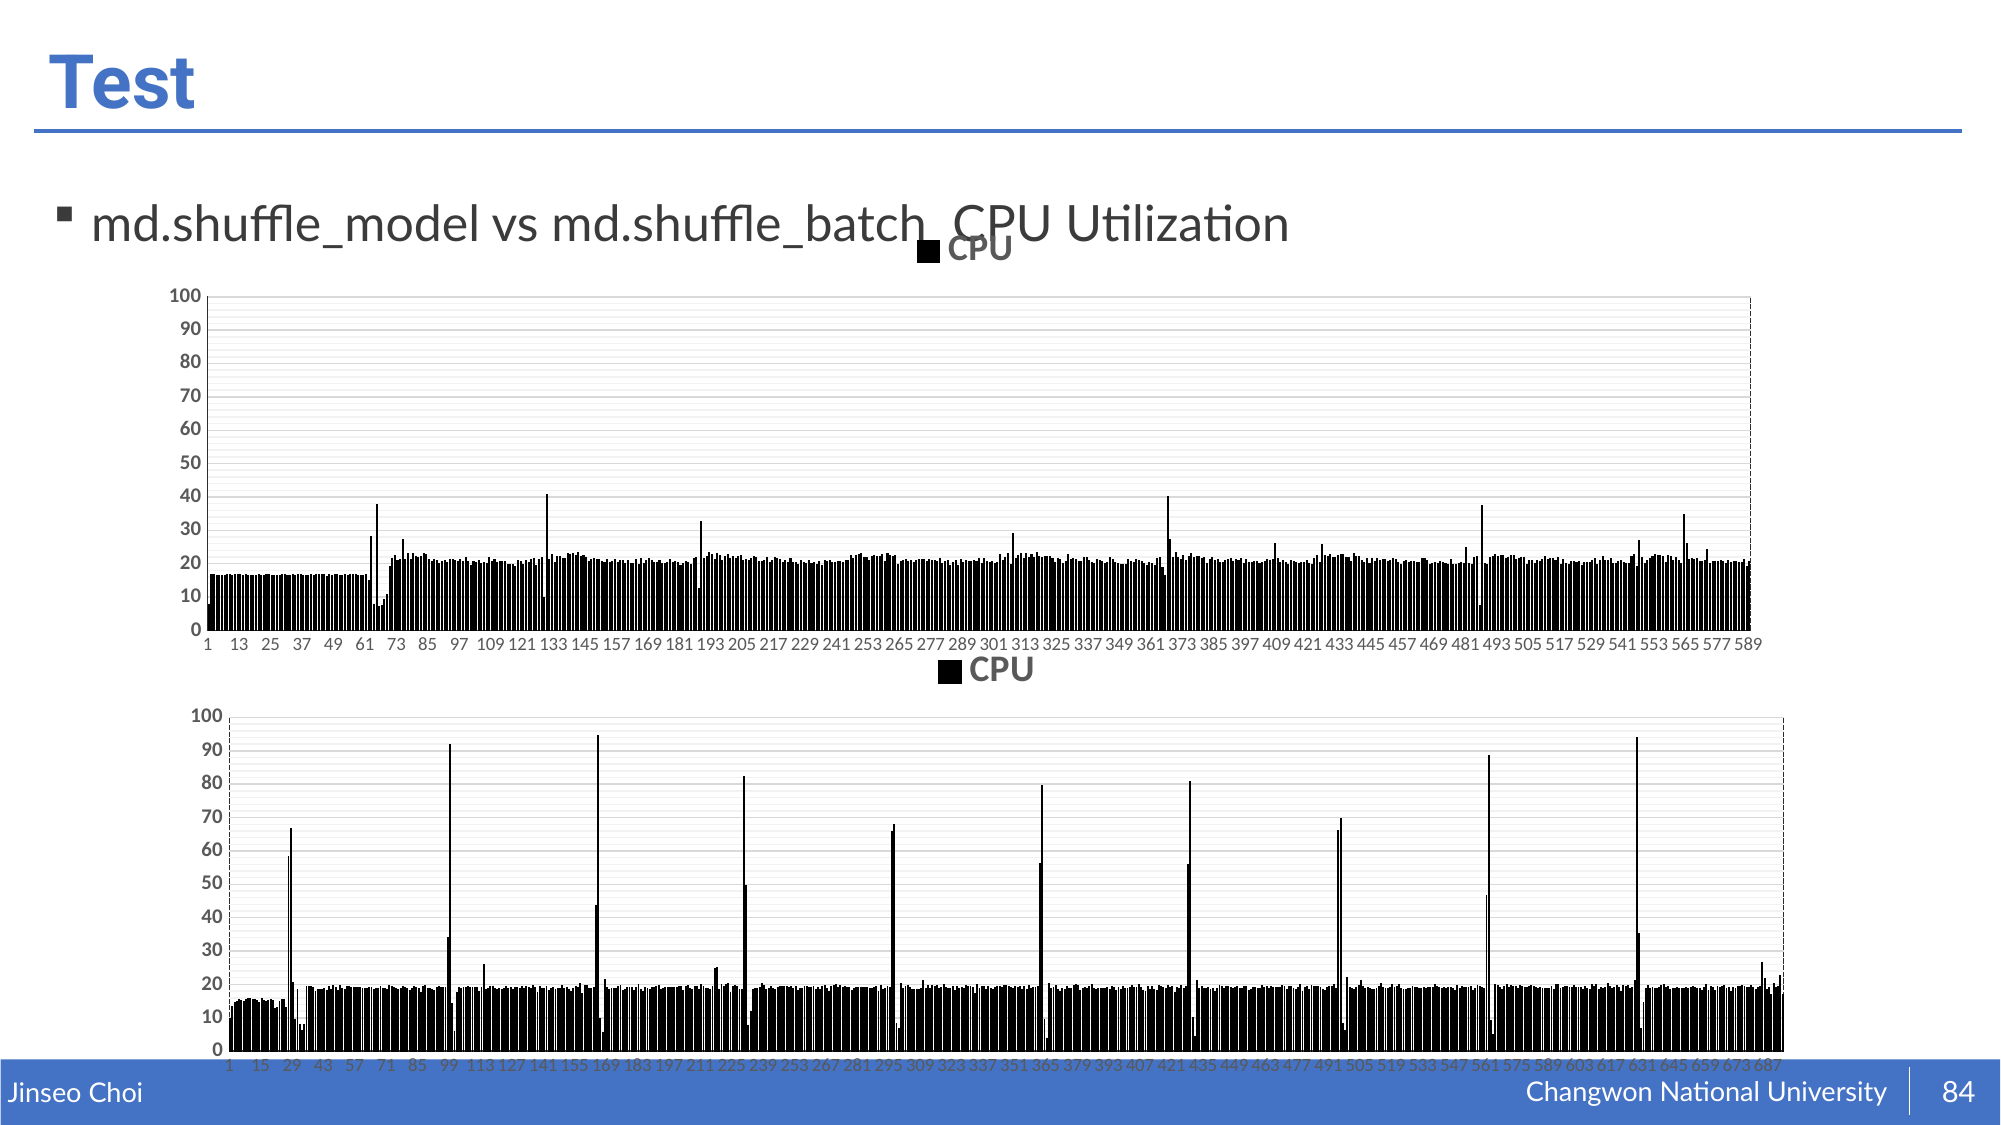

# Test
md.shuffle_model vs md.shuffle_batch  CPU Utilization

### Chart

| Category | CPU |
|---|---|

### Chart

| Category | CPU |
|---|---|
84